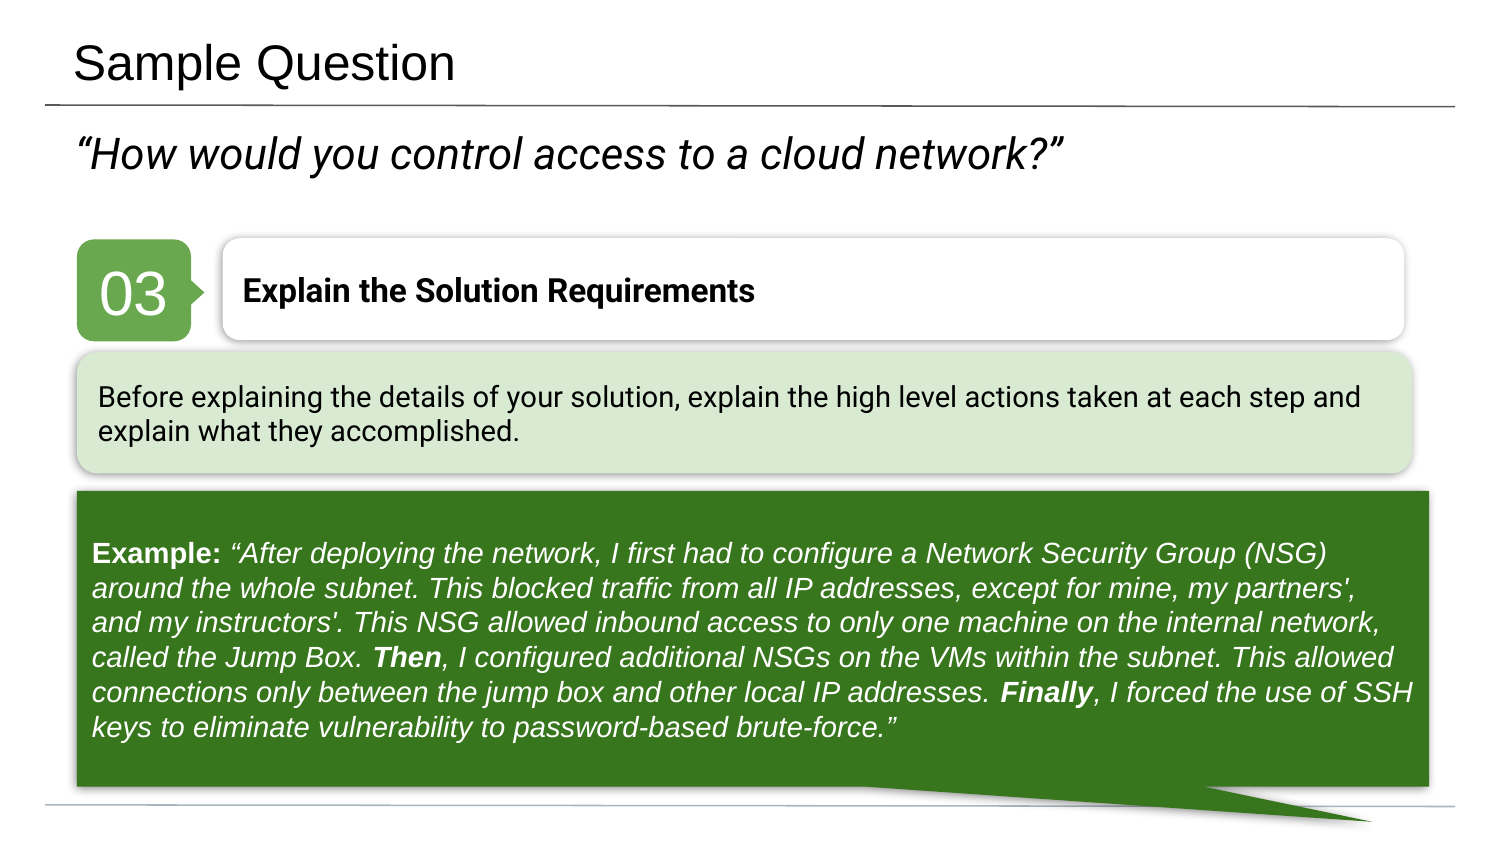

# Sample Question
“How would you control access to a cloud network?”
Explain the Solution Requirements
03

Before explaining the details of your solution, explain the high level actions taken at each step and explain what they accomplished.
Example: “After deploying the network, I first had to configure a Network Security Group (NSG) around the whole subnet. This blocked traffic from all IP addresses, except for mine, my partners', and my instructors'. This NSG allowed inbound access to only one machine on the internal network, called the Jump Box. Then, I configured additional NSGs on the VMs within the subnet. This allowed connections only between the jump box and other local IP addresses. Finally, I forced the use of SSH keys to eliminate vulnerability to password-based brute-force.”